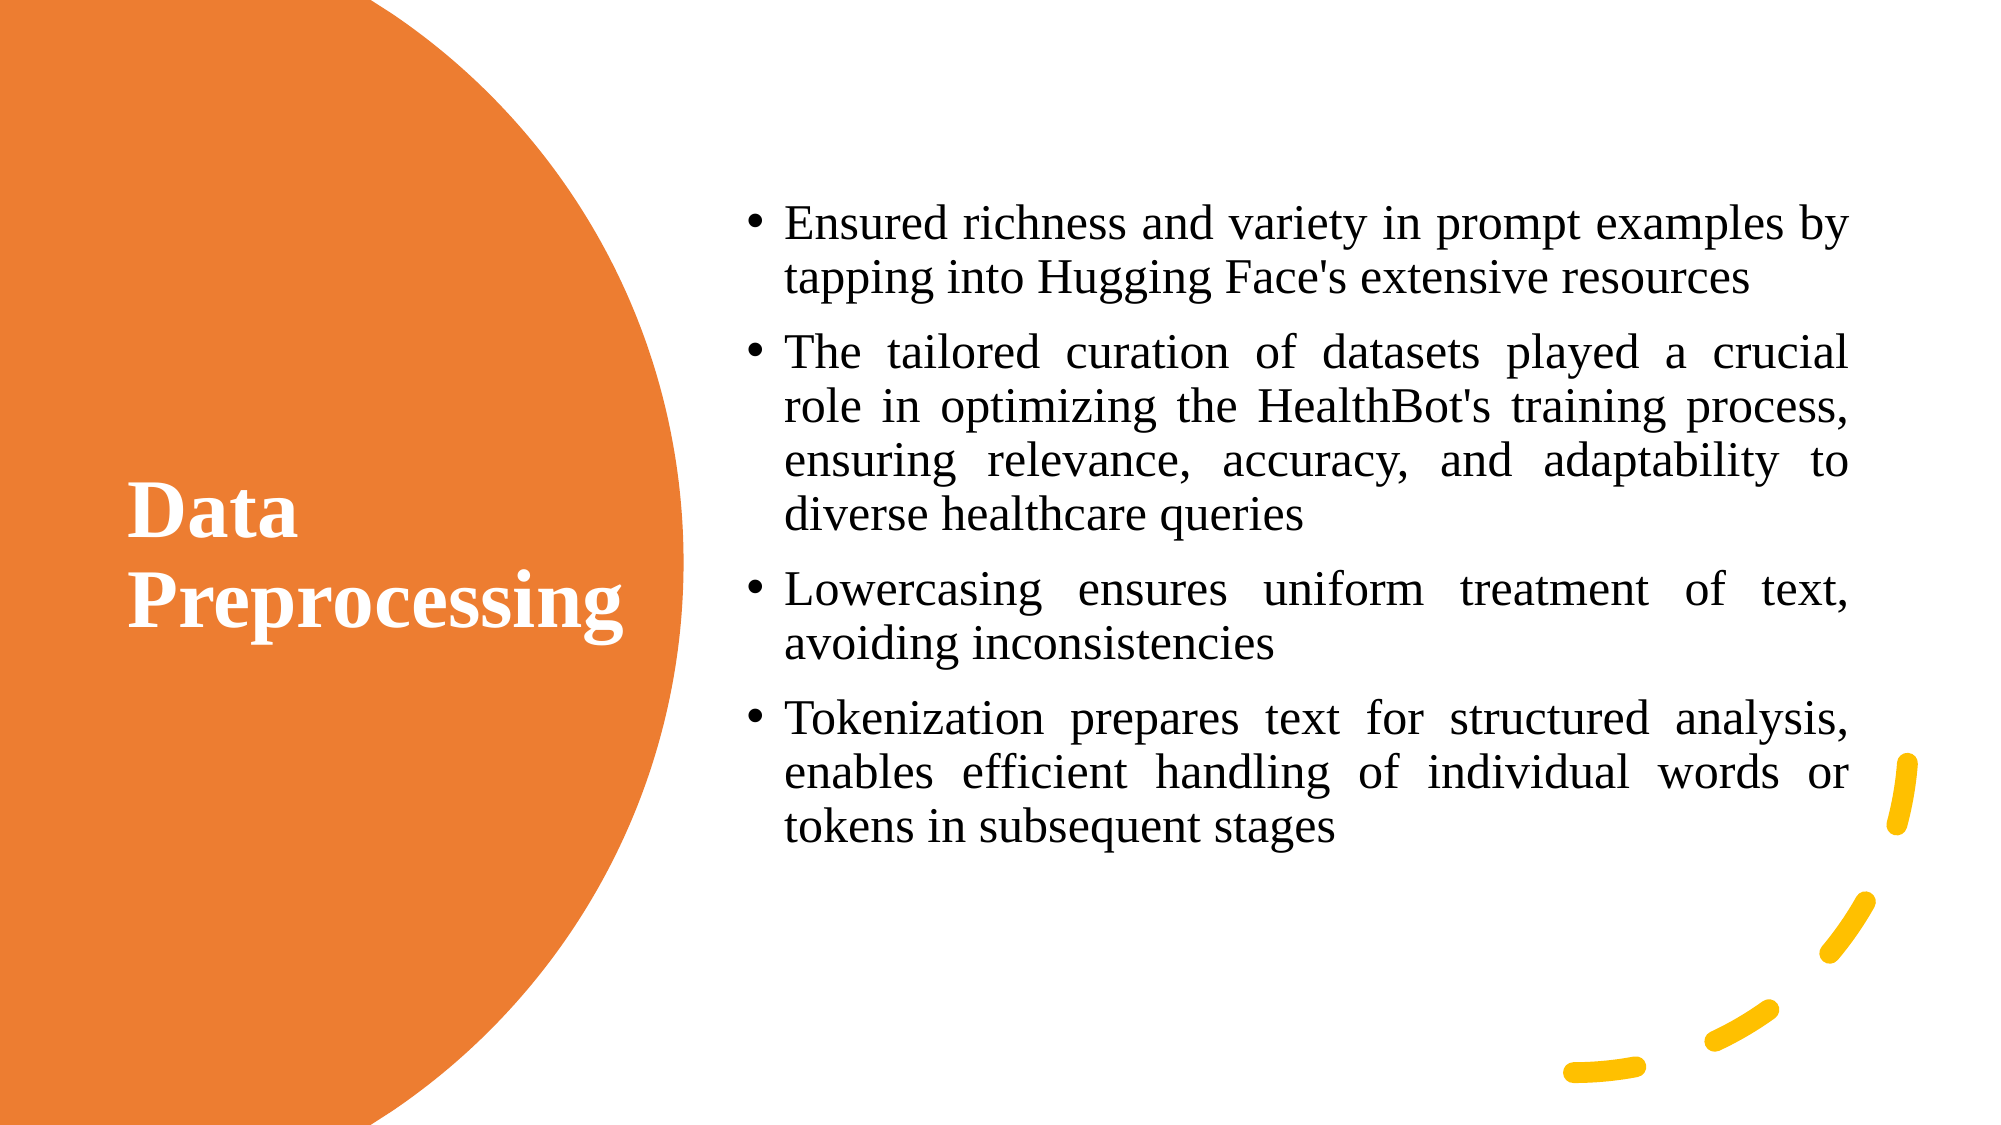

# Data Preprocessing
Ensured richness and variety in prompt examples by tapping into Hugging Face's extensive resources
The tailored curation of datasets played a crucial role in optimizing the HealthBot's training process, ensuring relevance, accuracy, and adaptability to diverse healthcare queries
Lowercasing ensures uniform treatment of text, avoiding inconsistencies
Tokenization prepares text for structured analysis, enables efficient handling of individual words or tokens in subsequent stages